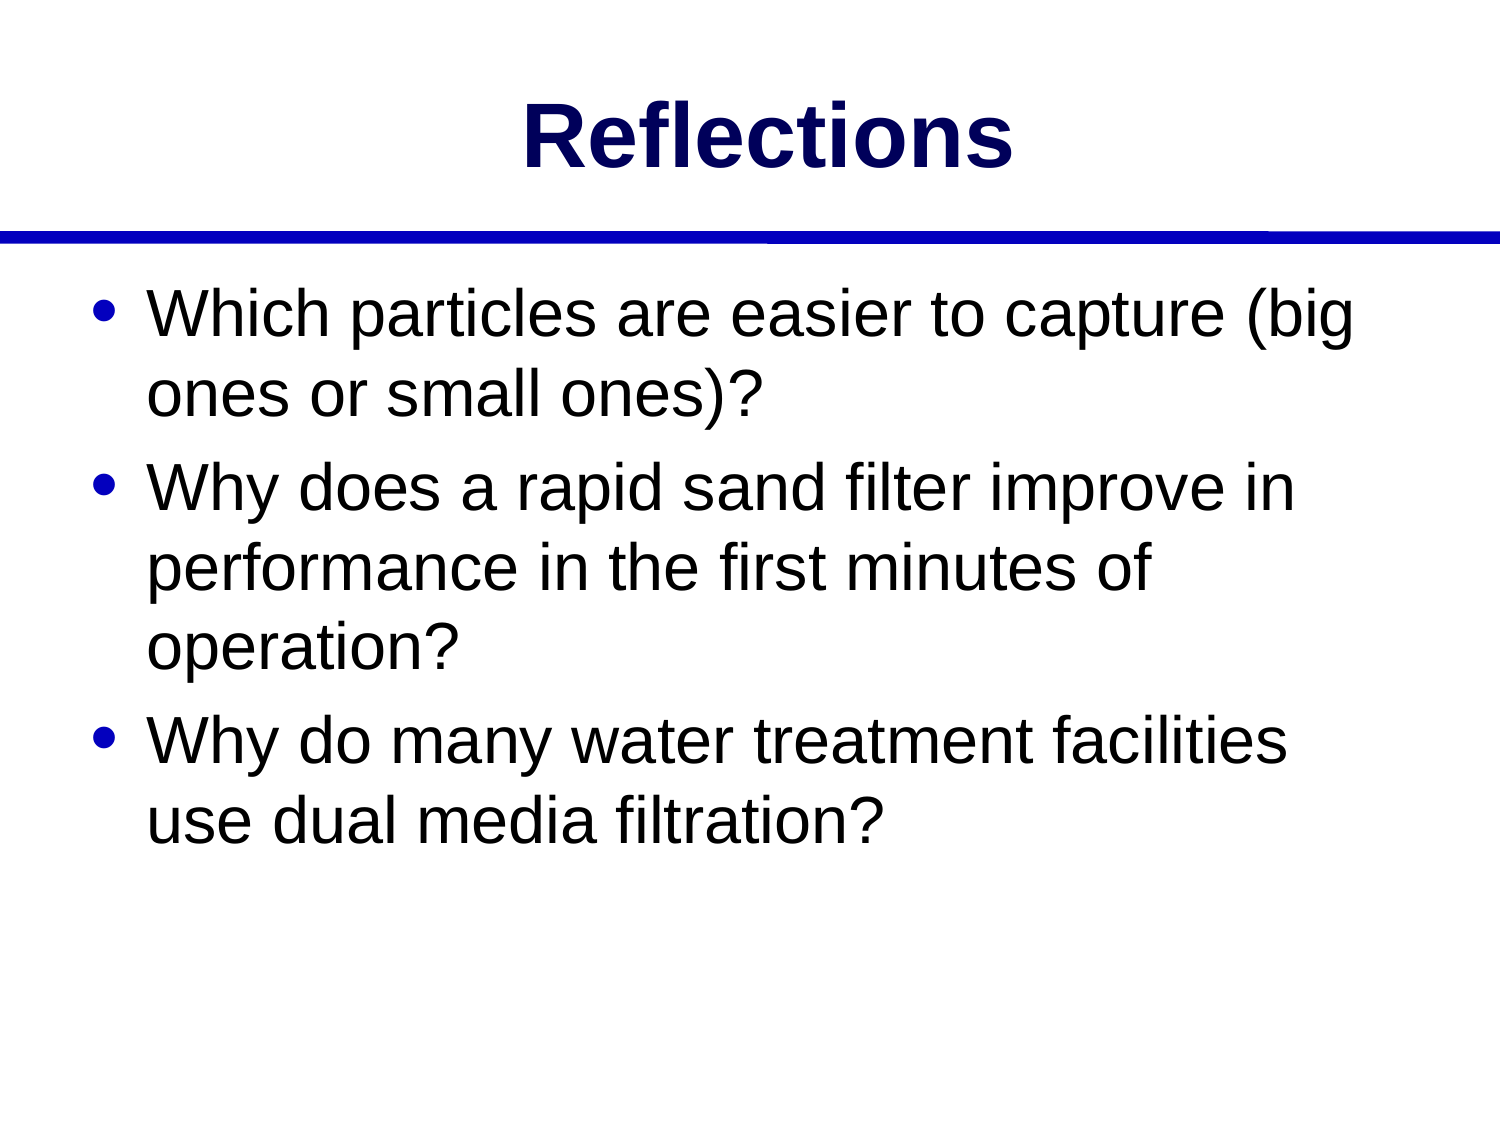

# Reflections
Which particles are easier to capture (big ones or small ones)?
Why does a rapid sand filter improve in performance in the first minutes of operation?
Why do many water treatment facilities use dual media filtration?